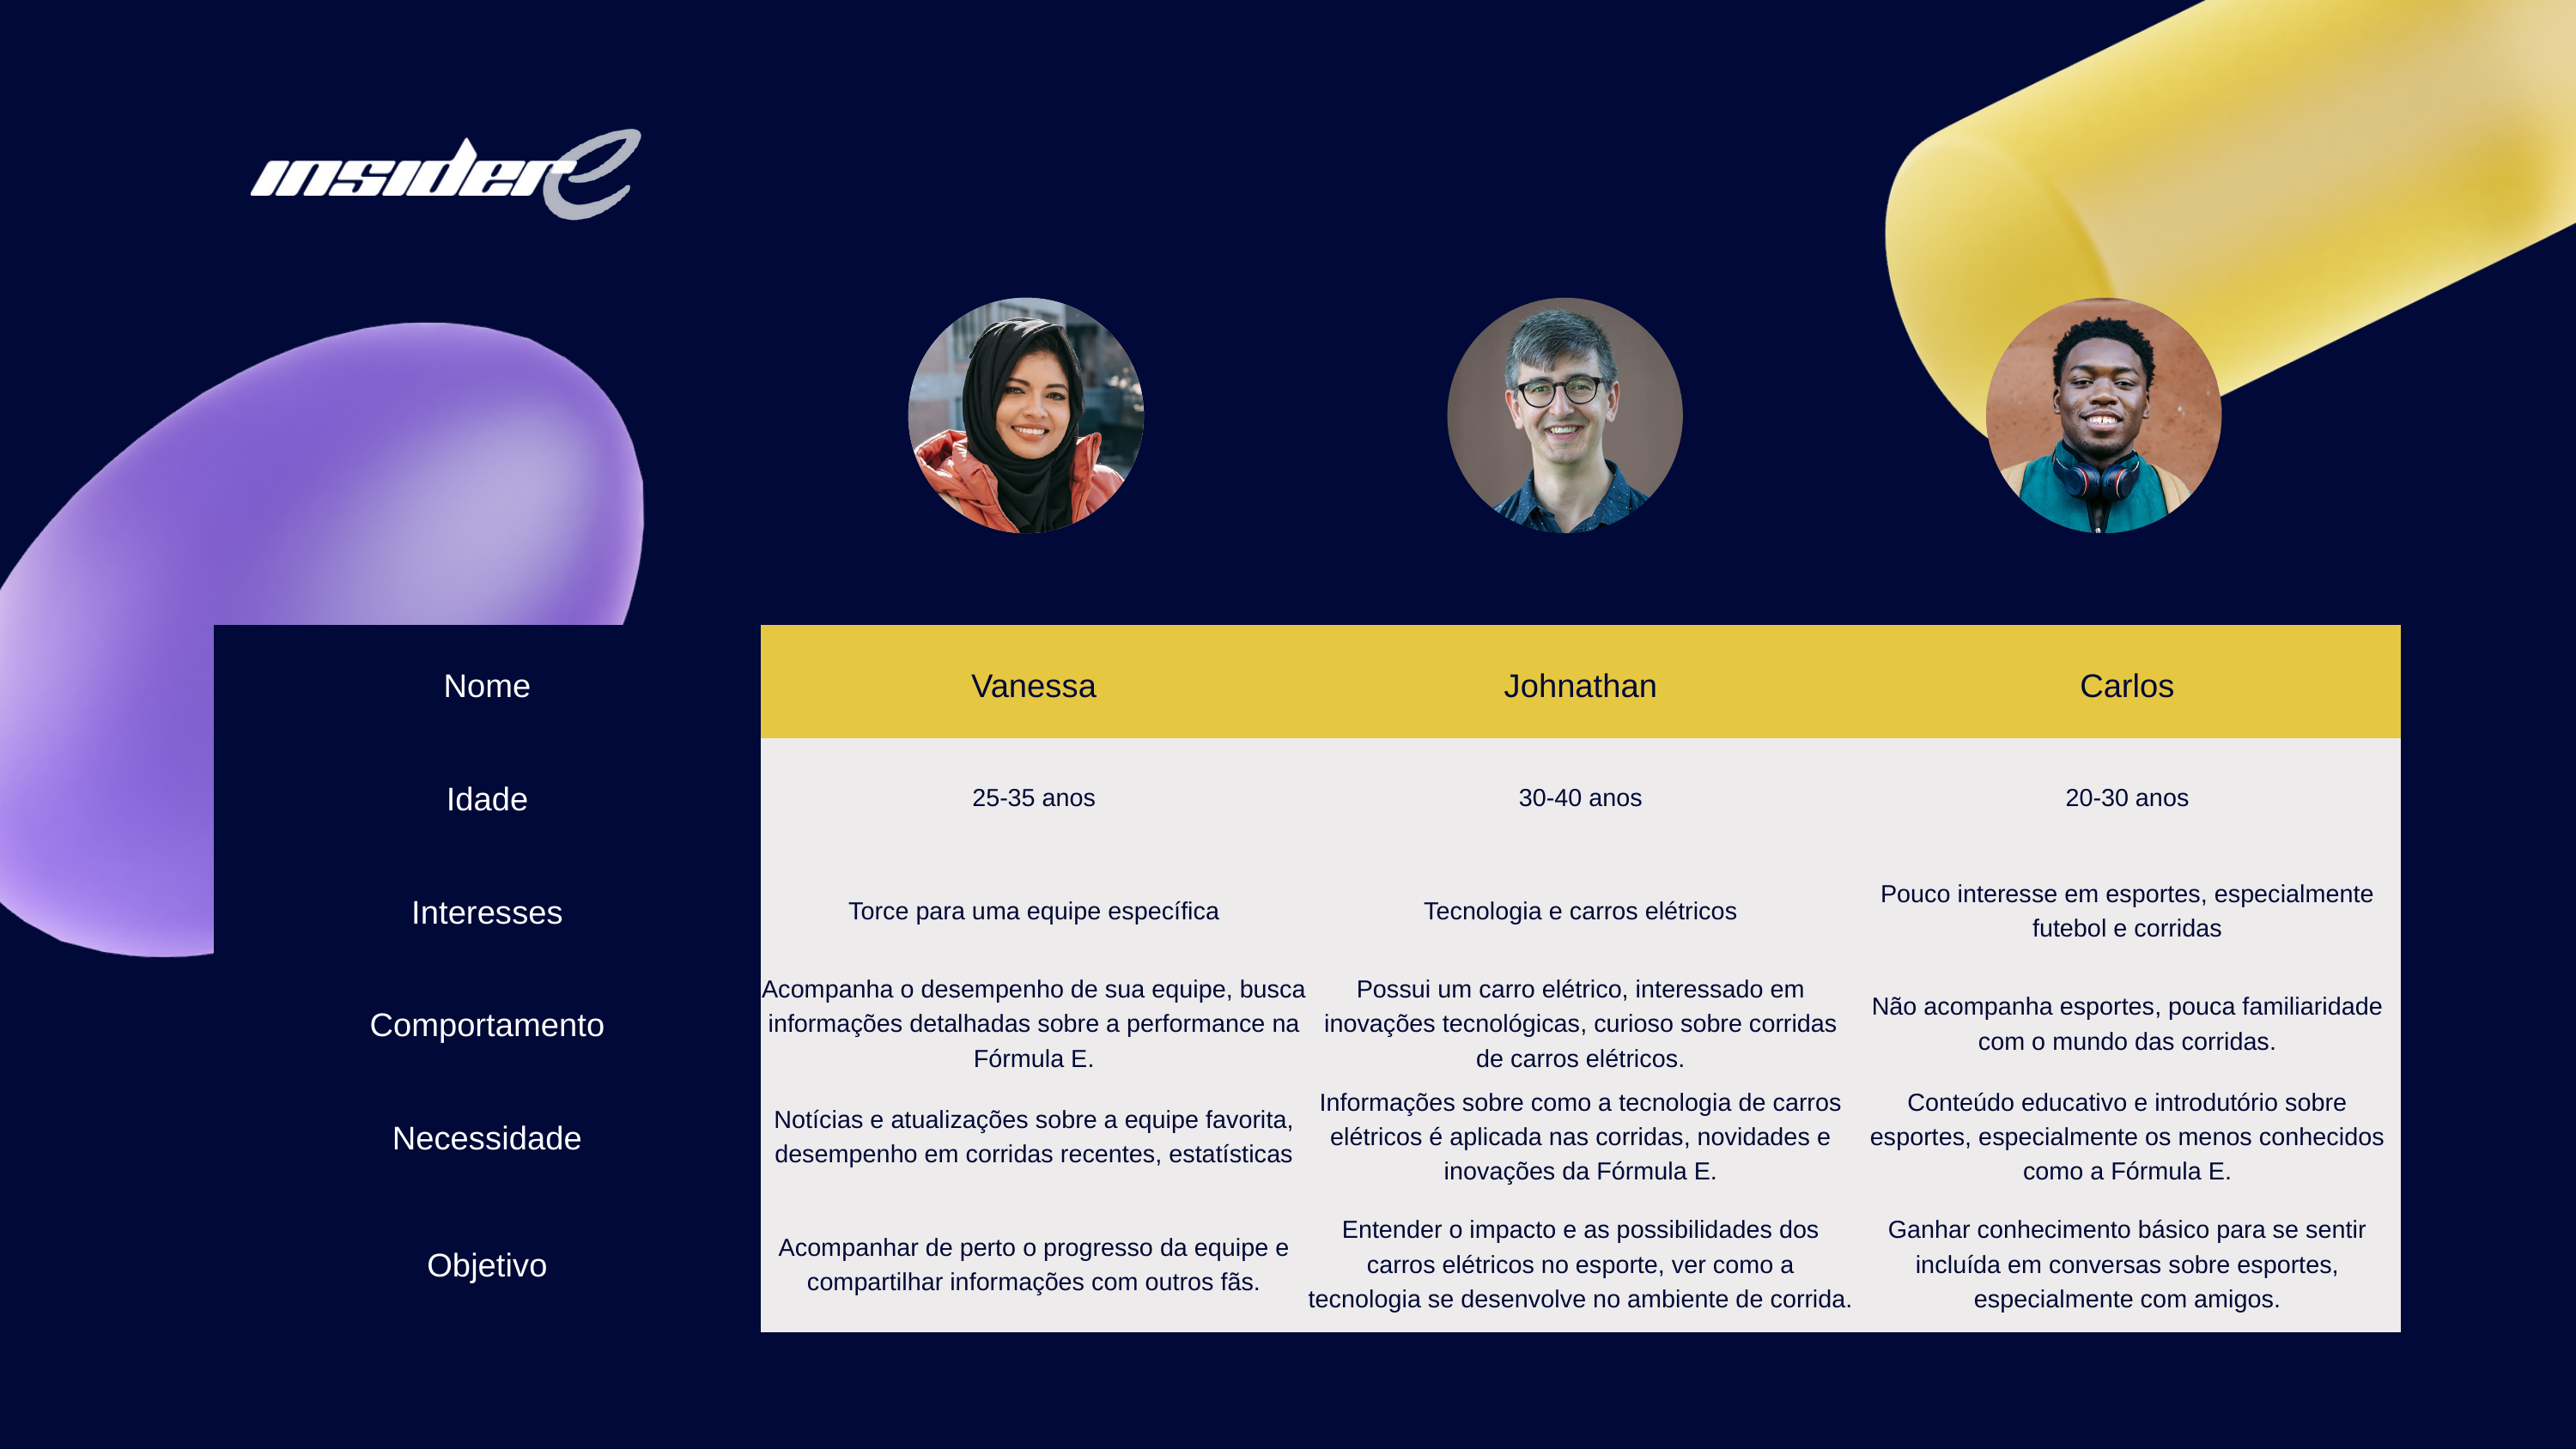

| Nome | Vanessa | Johnathan | Carlos |
| --- | --- | --- | --- |
| Idade | 25-35 anos | 30-40 anos | 20-30 anos |
| Interesses | Torce para uma equipe específica | Tecnologia e carros elétricos | Pouco interesse em esportes, especialmente futebol e corridas |
| Comportamento | Acompanha o desempenho de sua equipe, busca informações detalhadas sobre a performance na Fórmula E. | Possui um carro elétrico, interessado em inovações tecnológicas, curioso sobre corridas de carros elétricos. | Não acompanha esportes, pouca familiaridade com o mundo das corridas. |
| Necessidade | Notícias e atualizações sobre a equipe favorita, desempenho em corridas recentes, estatísticas | Informações sobre como a tecnologia de carros elétricos é aplicada nas corridas, novidades e inovações da Fórmula E. | Conteúdo educativo e introdutório sobre esportes, especialmente os menos conhecidos como a Fórmula E. |
| Objetivo | Acompanhar de perto o progresso da equipe e compartilhar informações com outros fãs. | Entender o impacto e as possibilidades dos carros elétricos no esporte, ver como a tecnologia se desenvolve no ambiente de corrida. | Ganhar conhecimento básico para se sentir incluída em conversas sobre esportes, especialmente com amigos. |